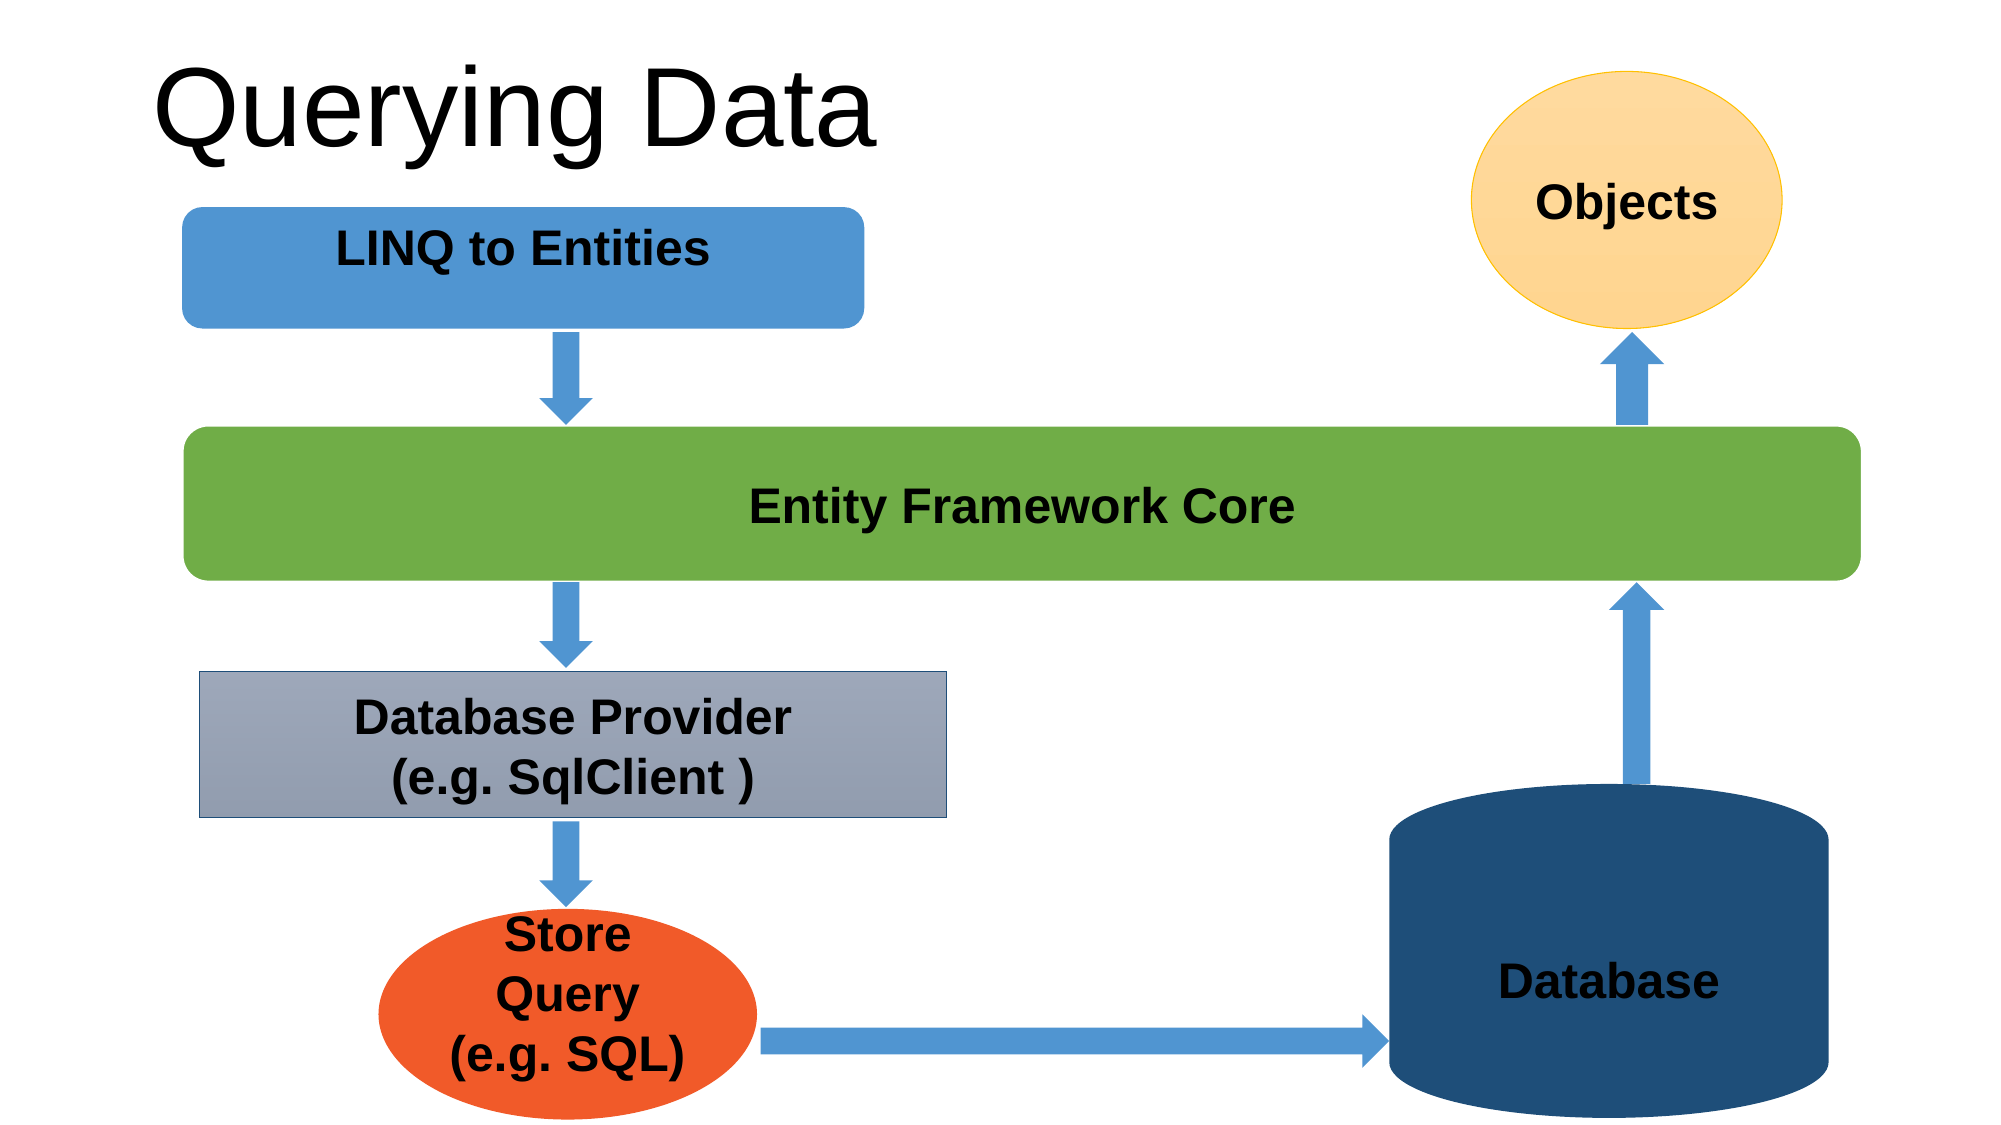

Querying Data
Objects
LINQ to Entities

Entity Framework Core

Database Provider
(e.g. SqlClient )
Database

Store Query
(e.g. SQL)